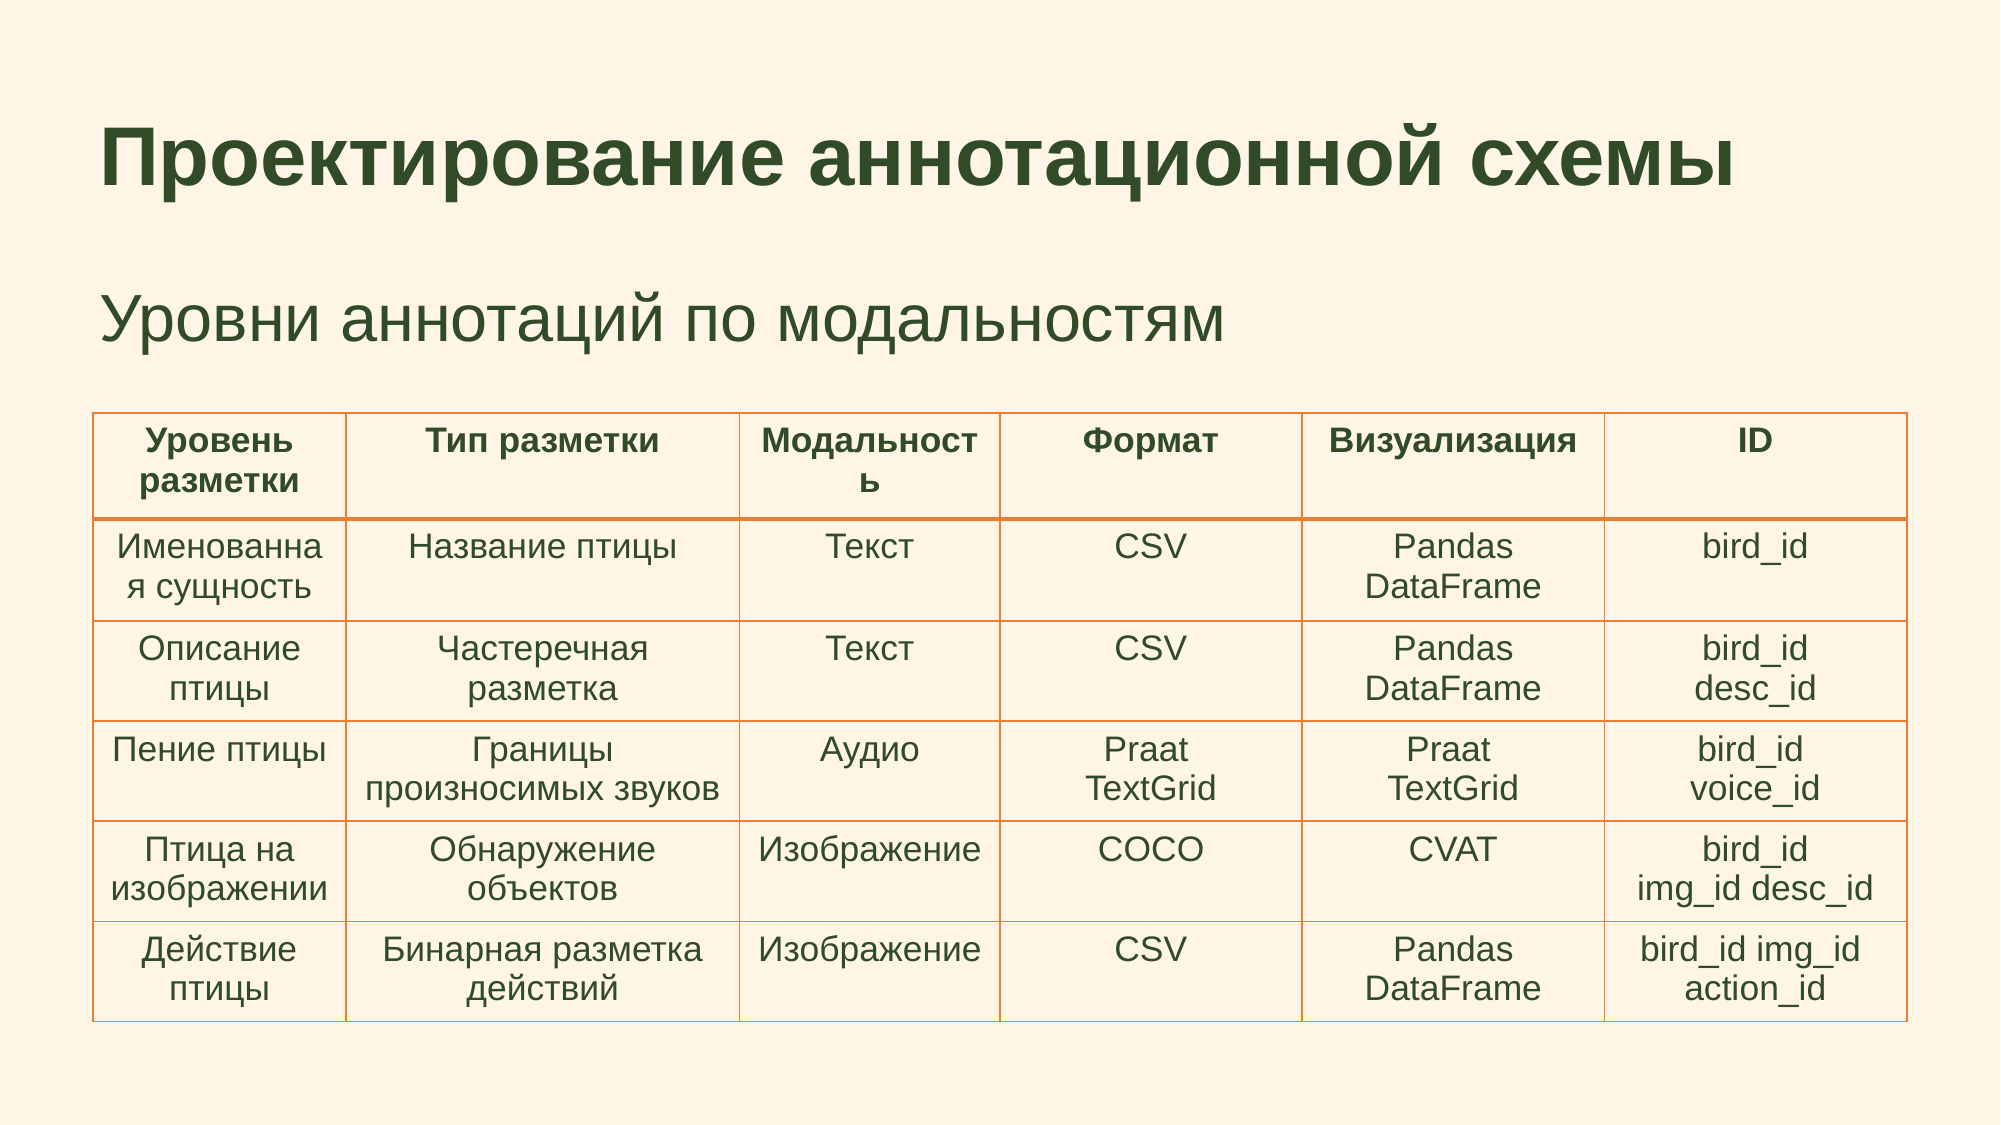

Проектирование аннотационной схемы
Уровни аннотаций по модальностям
| Уровень разметки | Тип разметки | Модальность | Формат | Визуализация | ID |
| --- | --- | --- | --- | --- | --- |
| Именованная сущность | Название птицы | Текст | CSV | Pandas DataFrame | bird\_id |
| Описание птицы | Частеречная разметка | Текст | CSV | Pandas DataFrame | bird\_id desc\_id |
| Пение птицы | Границы произносимых звуков | Аудио | Praat TextGrid | Praat TextGrid | bird\_id voice\_id |
| Птица на изображении | Обнаружение объектов | Изображение | COCO | CVAT | bird\_id img\_id desc\_id |
| Действие птицы | Бинарная разметка действий | Изображение | CSV | Pandas DataFrame | bird\_id img\_id action\_id |